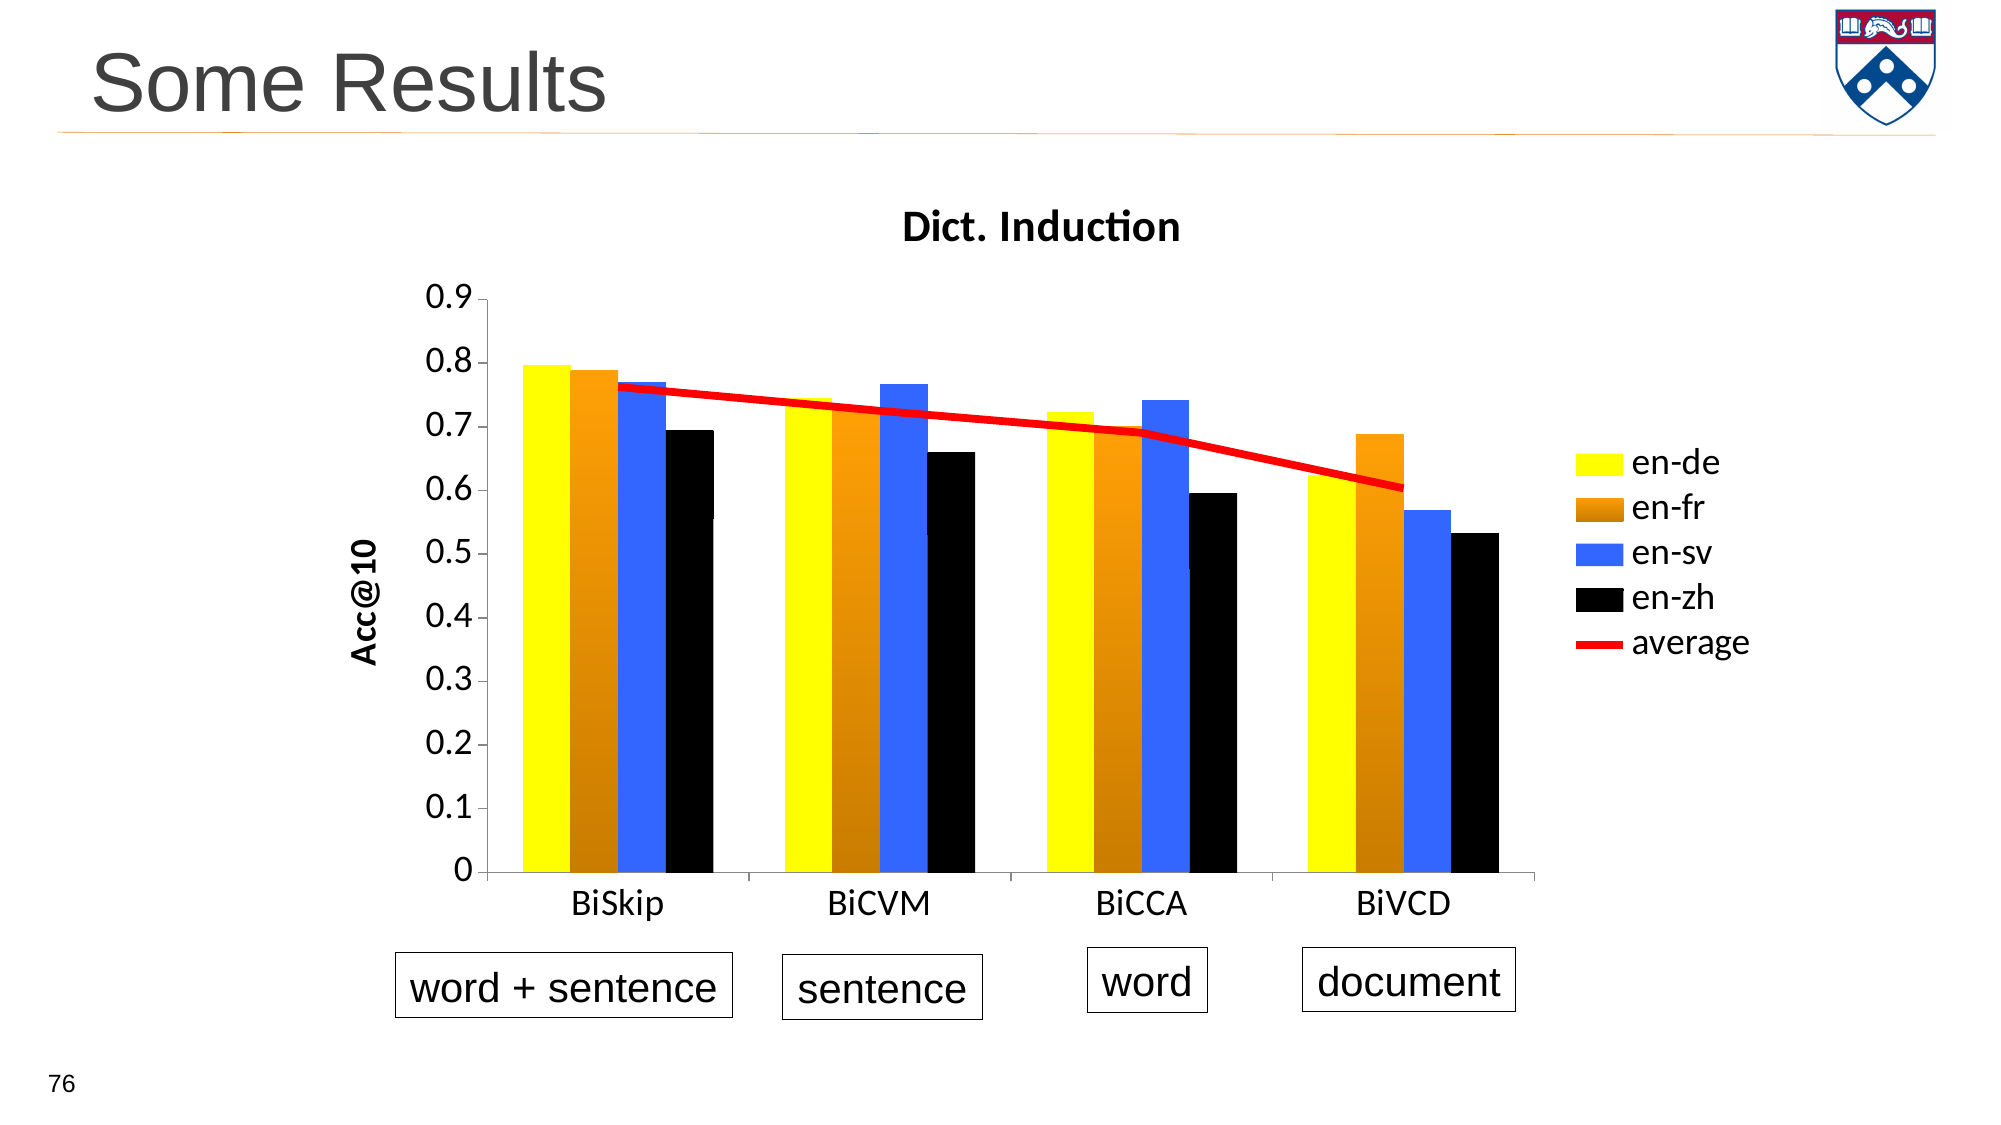

# Some Results

### Chart: Dict. Induction

| Category | en-de | en-fr | en-sv | en-zh | average |
|---|---|---|---|---|---|
| BiSkip | 0.797 | 0.789 | 0.771 | 0.694 | 0.76275 |
| BiCVM | 0.745 | 0.729 | 0.767 | 0.66 | 0.72525 |
| BiCCA | 0.724 | 0.701 | 0.742 | 0.596 | 0.69075 |
| BiVCD | 0.625 | 0.688 | 0.569 | 0.532 | 0.6035 |
document
word
word + sentence
sentence
76